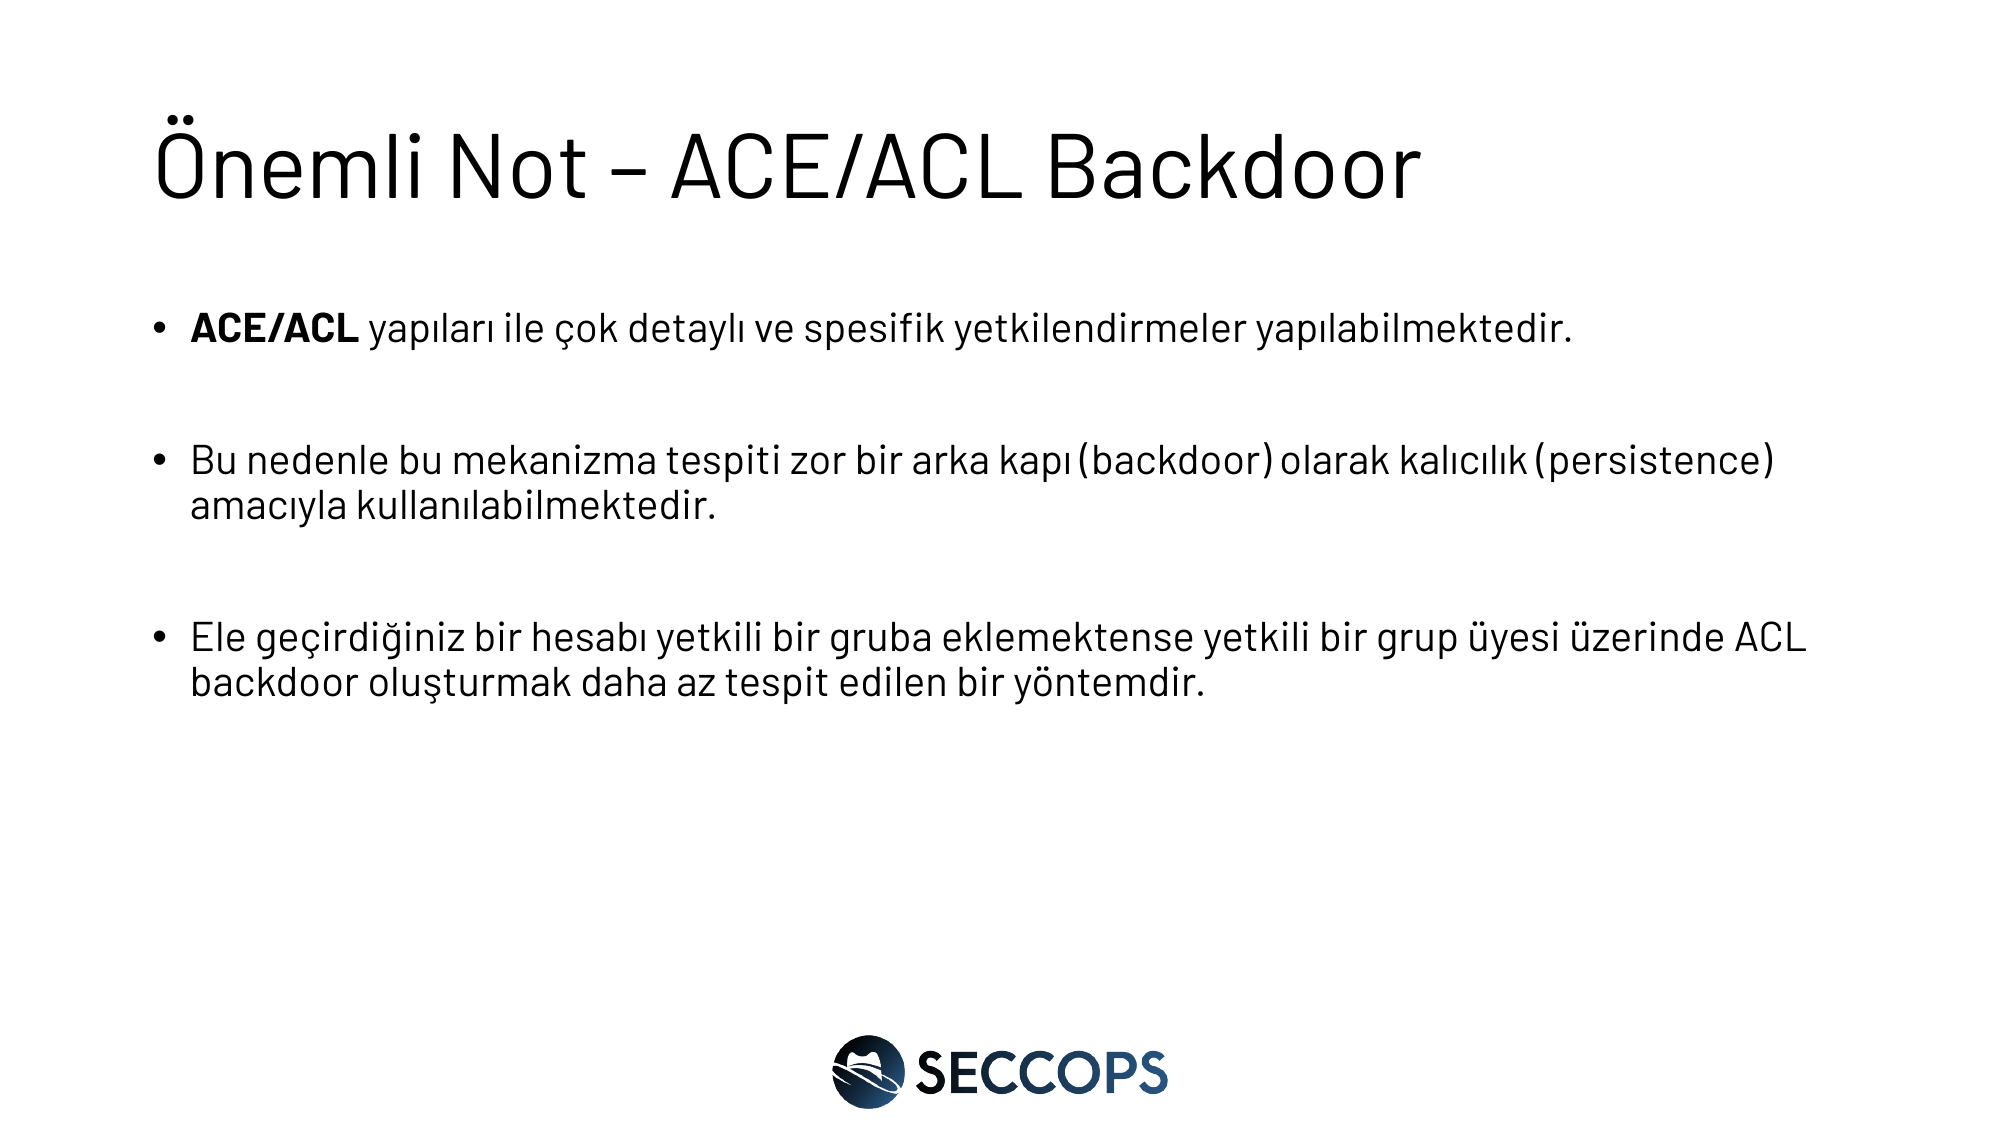

# Önemli Not – ACE/ACL Backdoor
ACE/ACL yapıları ile çok detaylı ve spesifik yetkilendirmeler yapılabilmektedir.

Bu nedenle bu mekanizma tespiti zor bir arka kapı (backdoor) olarak kalıcılık (persistence) amacıyla kullanılabilmektedir.

Ele geçirdiğiniz bir hesabı yetkili bir gruba eklemektense yetkili bir grup üyesi üzerinde ACL backdoor oluşturmak daha az tespit edilen bir yöntemdir.